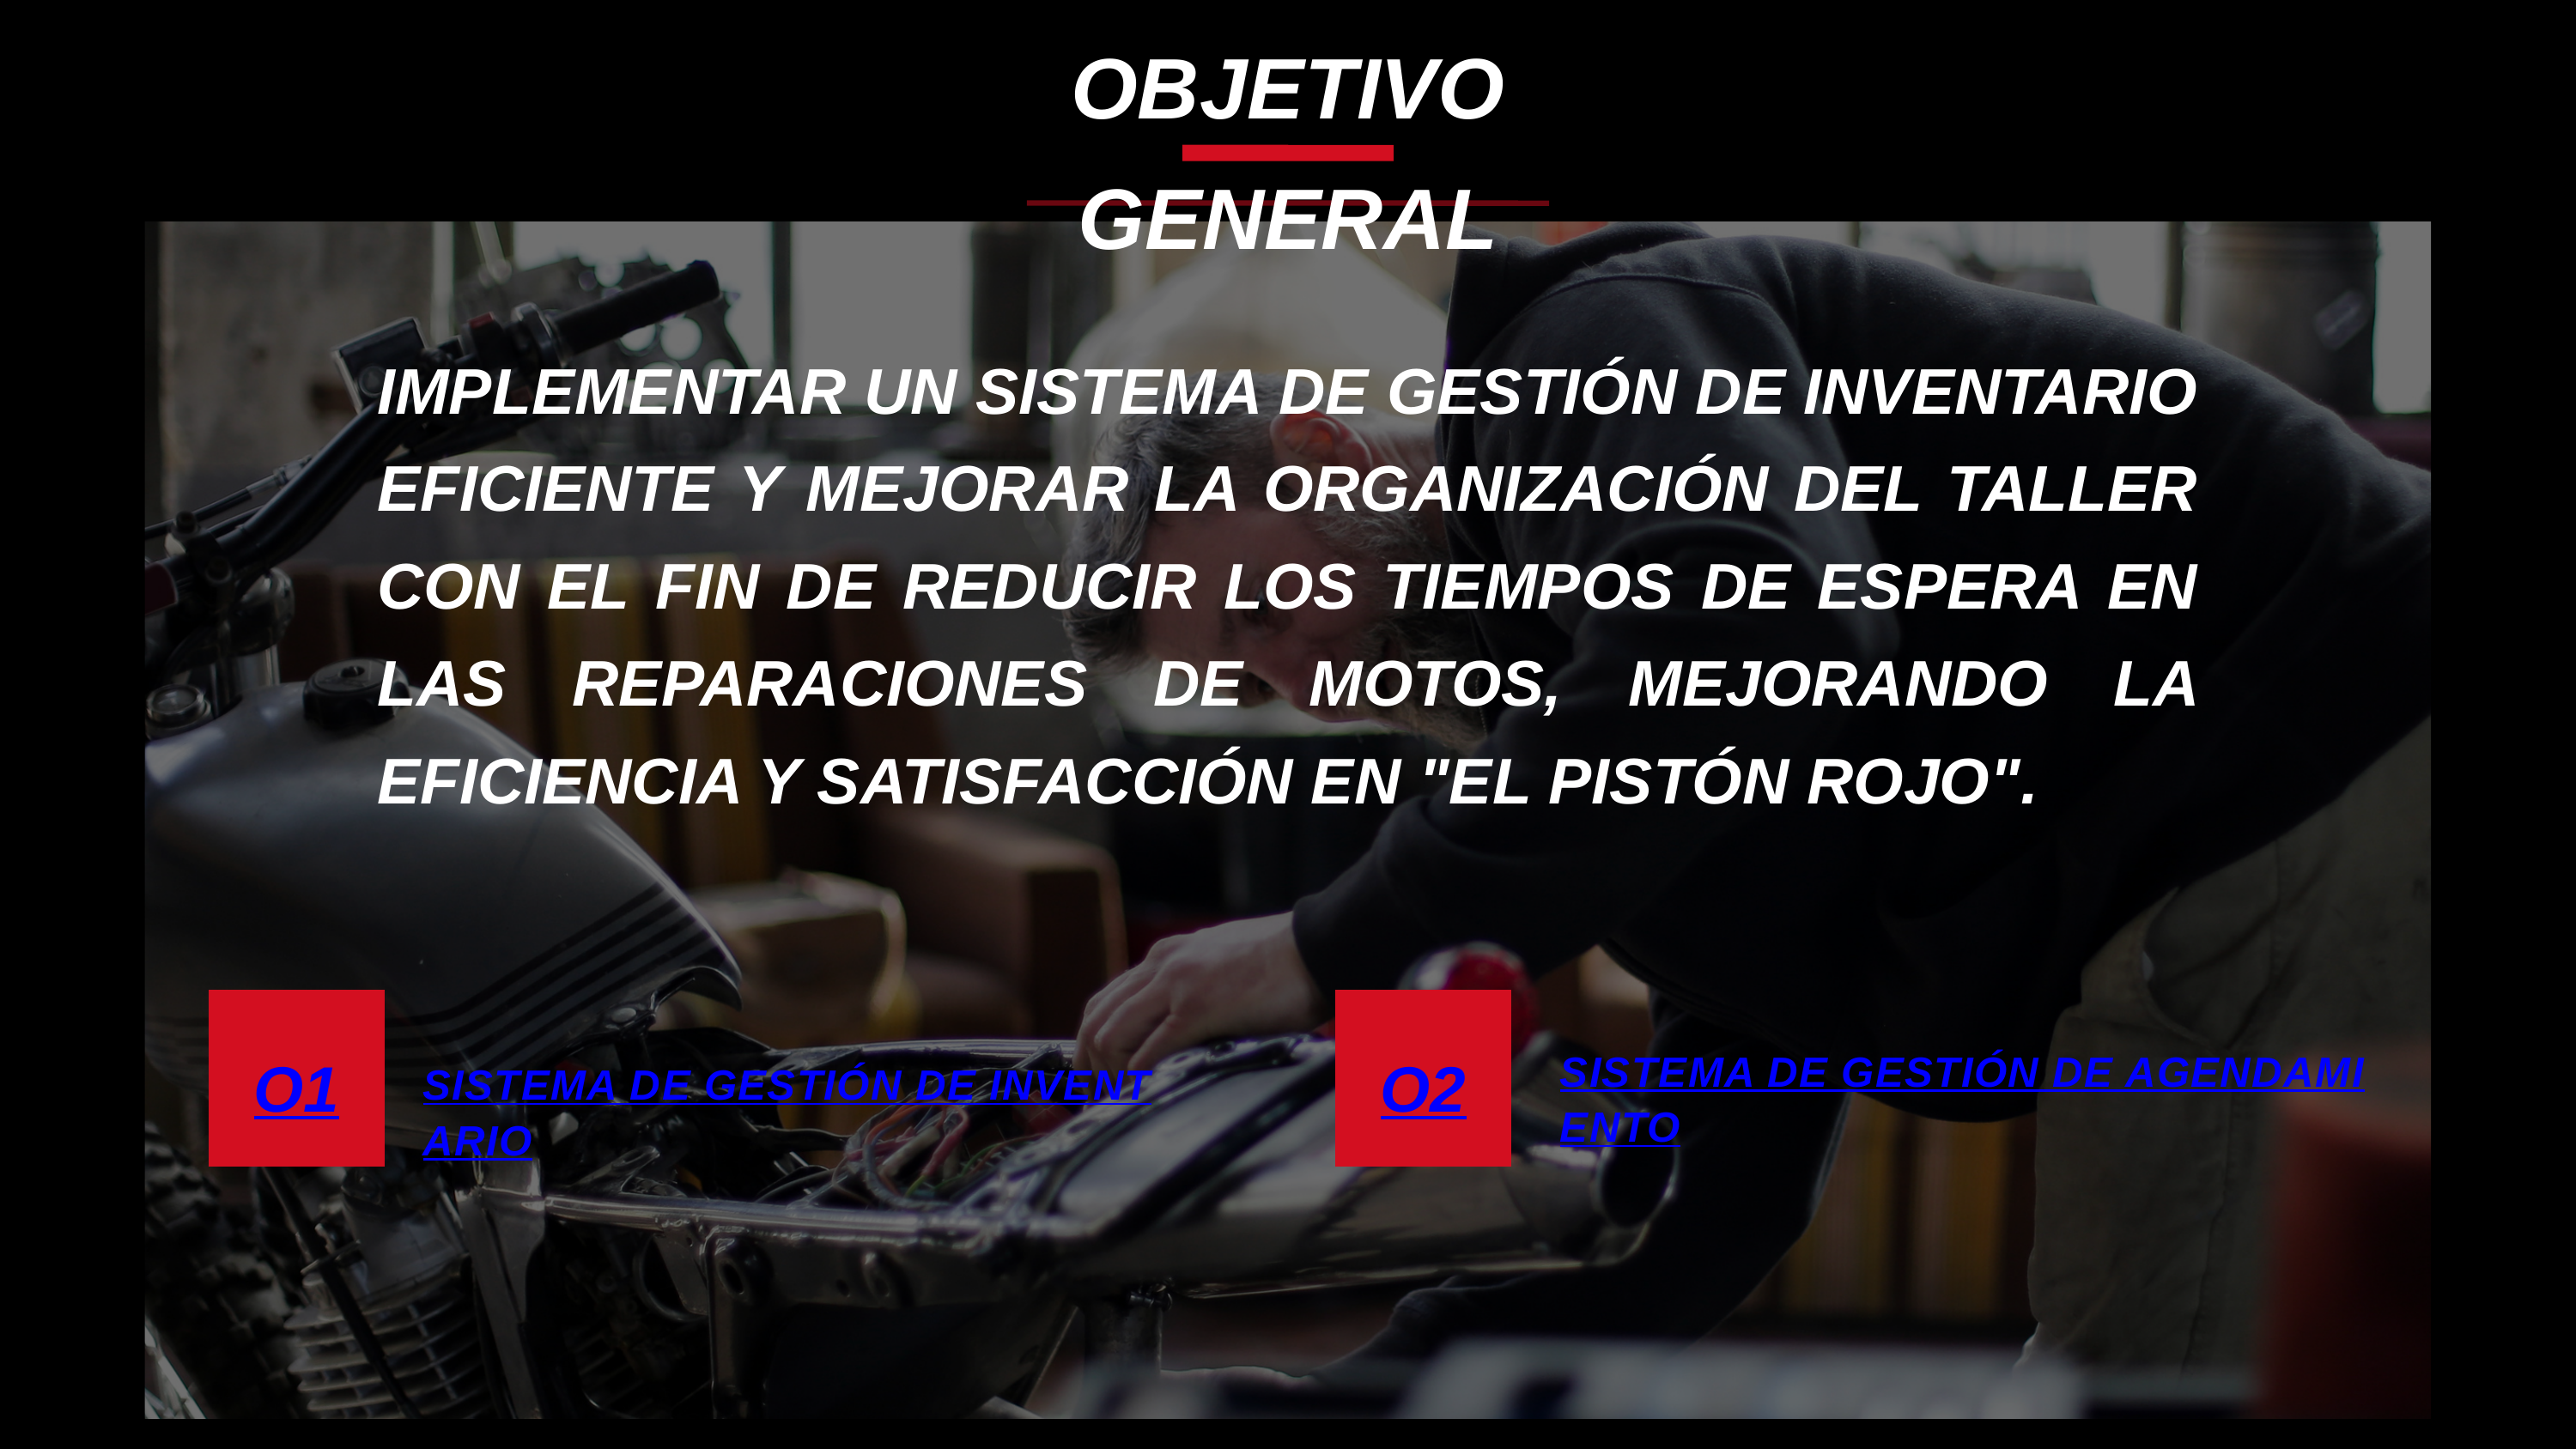

OBJETIVO GENERAL

IMPLEMENTAR UN SISTEMA DE GESTIÓN DE INVENTARIO EFICIENTE Y MEJORAR LA ORGANIZACIÓN DEL TALLER CON EL FIN DE REDUCIR LOS TIEMPOS DE ESPERA EN LAS REPARACIONES DE MOTOS, MEJORANDO LA EFICIENCIA Y SATISFACCIÓN EN "EL PISTÓN ROJO".

O1
O2
SISTEMA DE GESTIÓN DE AGENDAMIENTO
SISTEMA DE GESTIÓN DE INVENTARIO